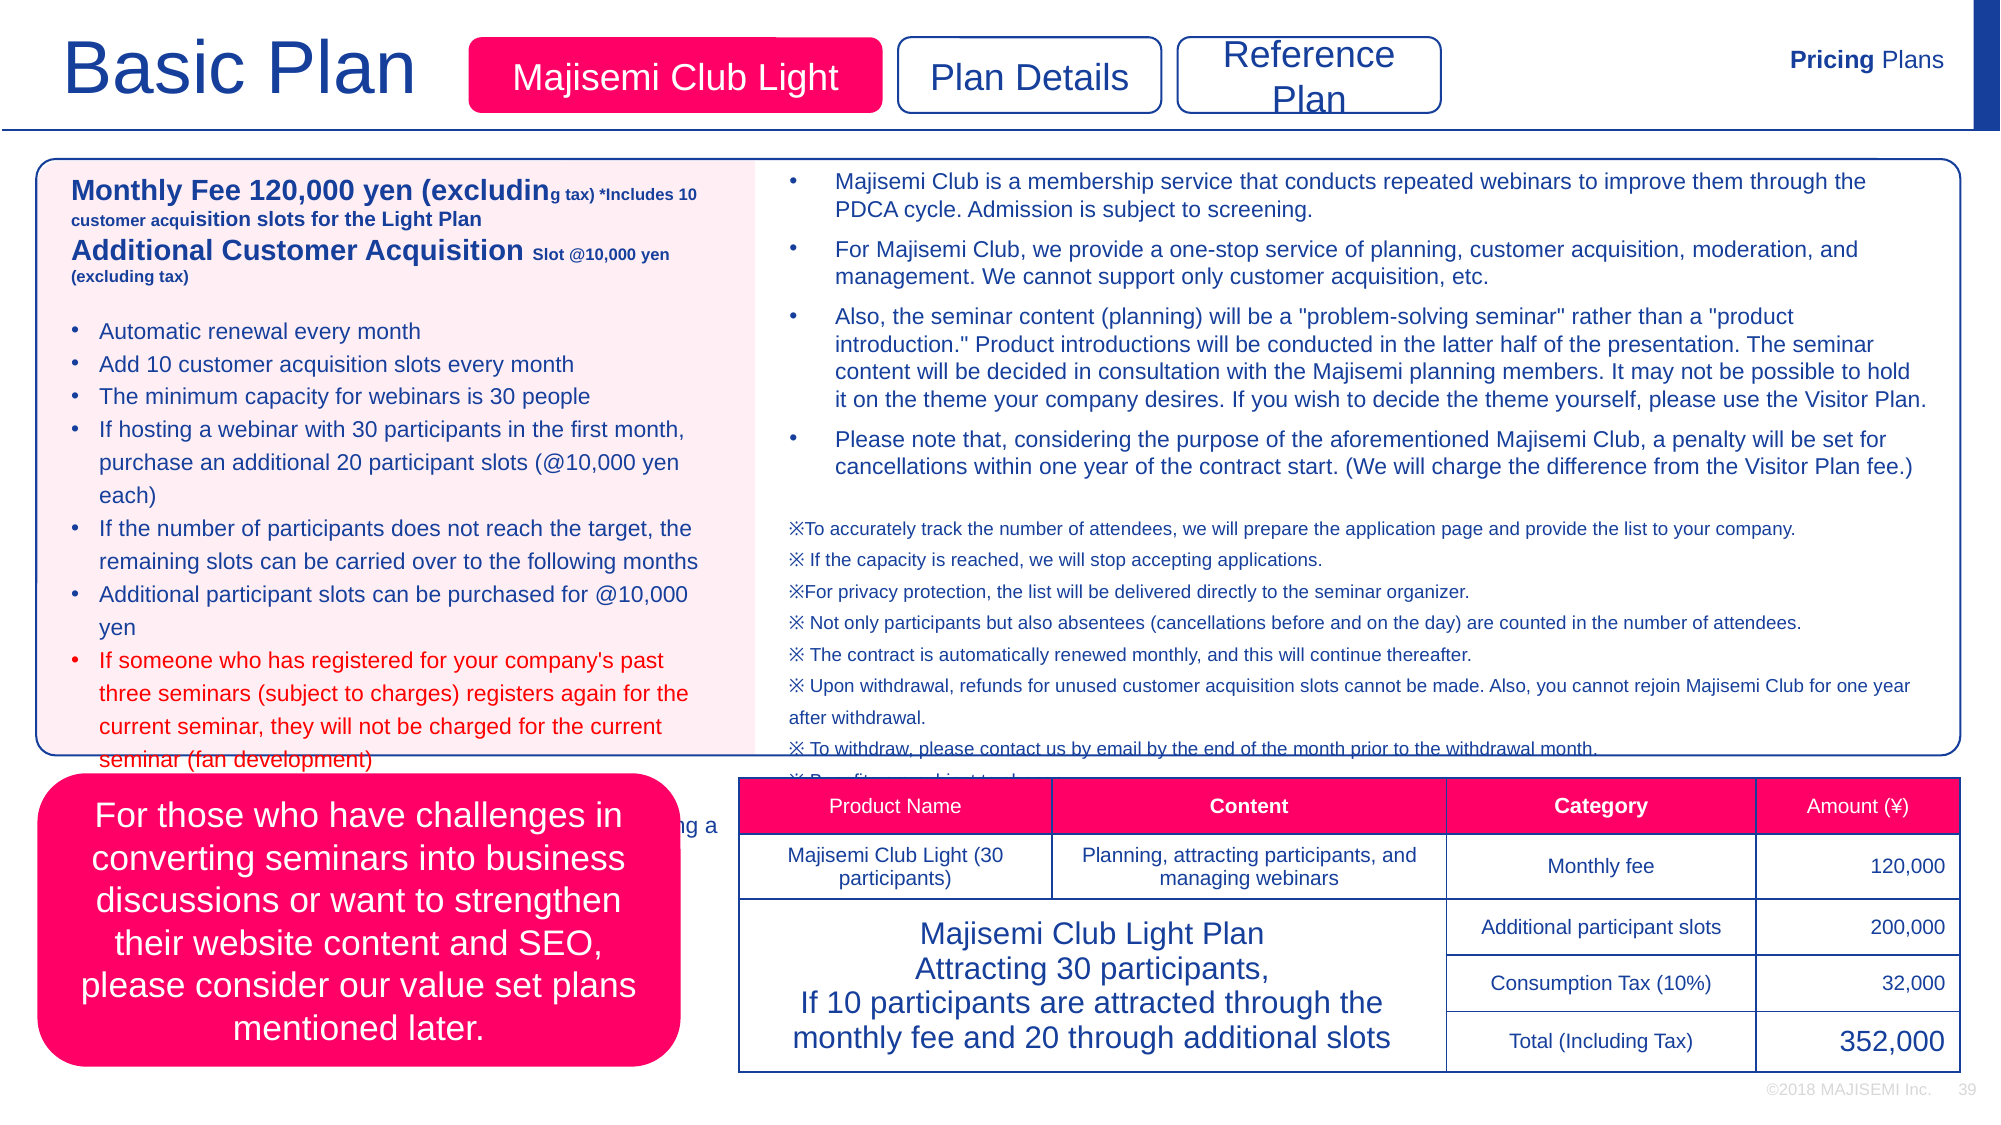

Basic Plan
Pricing Plans
Reference Plan
Majisemi Club Light
Plan Details

Majisemi Club is a membership service that conducts repeated webinars to improve them through the PDCA cycle. Admission is subject to screening.
For Majisemi Club, we provide a one-stop service of planning, customer acquisition, moderation, and management. We cannot support only customer acquisition, etc.
Also, the seminar content (planning) will be a "problem-solving seminar" rather than a "product introduction." Product introductions will be conducted in the latter half of the presentation. The seminar content will be decided in consultation with the Majisemi planning members. It may not be possible to hold it on the theme your company desires. If you wish to decide the theme yourself, please use the Visitor Plan.
Please note that, considering the purpose of the aforementioned Majisemi Club, a penalty will be set for cancellations within one year of the contract start. (We will charge the difference from the Visitor Plan fee.)
Monthly Fee 120,000 yen (excluding tax) *Includes 10 customer acquisition slots for the Light Plan
Additional Customer Acquisition Slot @10,000 yen (excluding tax)
Automatic renewal every month
Add 10 customer acquisition slots every month
The minimum capacity for webinars is 30 people
If hosting a webinar with 30 participants in the first month, purchase an additional 20 participant slots (@10,000 yen each)
If the number of participants does not reach the target, the remaining slots can be carried over to the following months
Additional participant slots can be purchased for @10,000 yen
If someone who has registered for your company's past three seminars (subject to charges) registers again for the current seminar, they will not be charged for the current seminar (fan development)
Other benefits include providing leads from those who download publicly available presentation materials, offering a branding dashboard, and providing trend analysis tools
※To accurately track the number of attendees, we will prepare the application page and provide the list to your company.
※ If the capacity is reached, we will stop accepting applications.
※For privacy protection, the list will be delivered directly to the seminar organizer.
※ Not only participants but also absentees (cancellations before and on the day) are counted in the number of attendees.
※ The contract is automatically renewed monthly, and this will continue thereafter.
※ Upon withdrawal, refunds for unused customer acquisition slots cannot be made. Also, you cannot rejoin Majisemi Club for one year after withdrawal.
※ To withdraw, please contact us by email by the end of the month prior to the withdrawal month.
※ Benefits are subject to change.
For those who have challenges in converting seminars into business discussions or want to strengthen their website content and SEO, please consider our value set plans mentioned later.
| Product Name | Content | Category | Amount (¥) |
| --- | --- | --- | --- |
| Majisemi Club Light (30 participants) | Planning, attracting participants, and managing webinars | Monthly fee | 120,000 |
| Majisemi Club Light Plan Attracting 30 participants, If 10 participants are attracted through the monthly fee and 20 through additional slots |  | Additional participant slots | 200,000 |
|  |  | Consumption Tax (10%) | 32,000 |
|  |  | Total (Including Tax) | 352,000 |
©2018 MAJISEMI Inc.
39